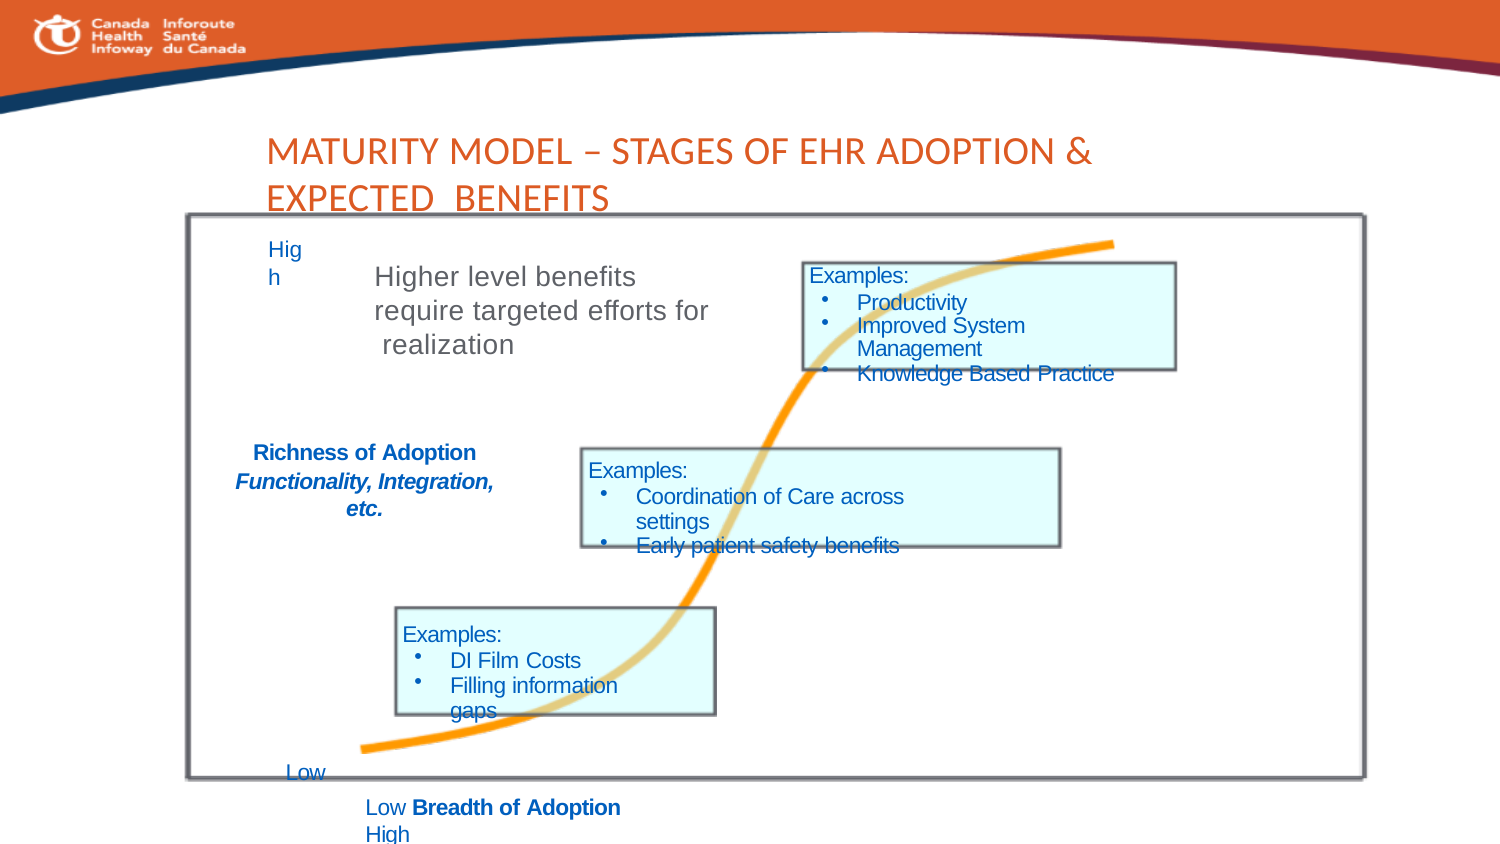

# Maturity model – Stages of EHR adoption & expected  benefits
High

Higher level benefits  require targeted efforts for  realization

Examples:
Productivity
Improved System Management
Knowledge Based Practice
Richness of Adoption
Functionality, Integration, etc.

Examples:
Coordination of Care across settings
Early patient safety benefits

Examples:
DI Film Costs
Filling information gaps

Low
Low Breadth of Adoption High